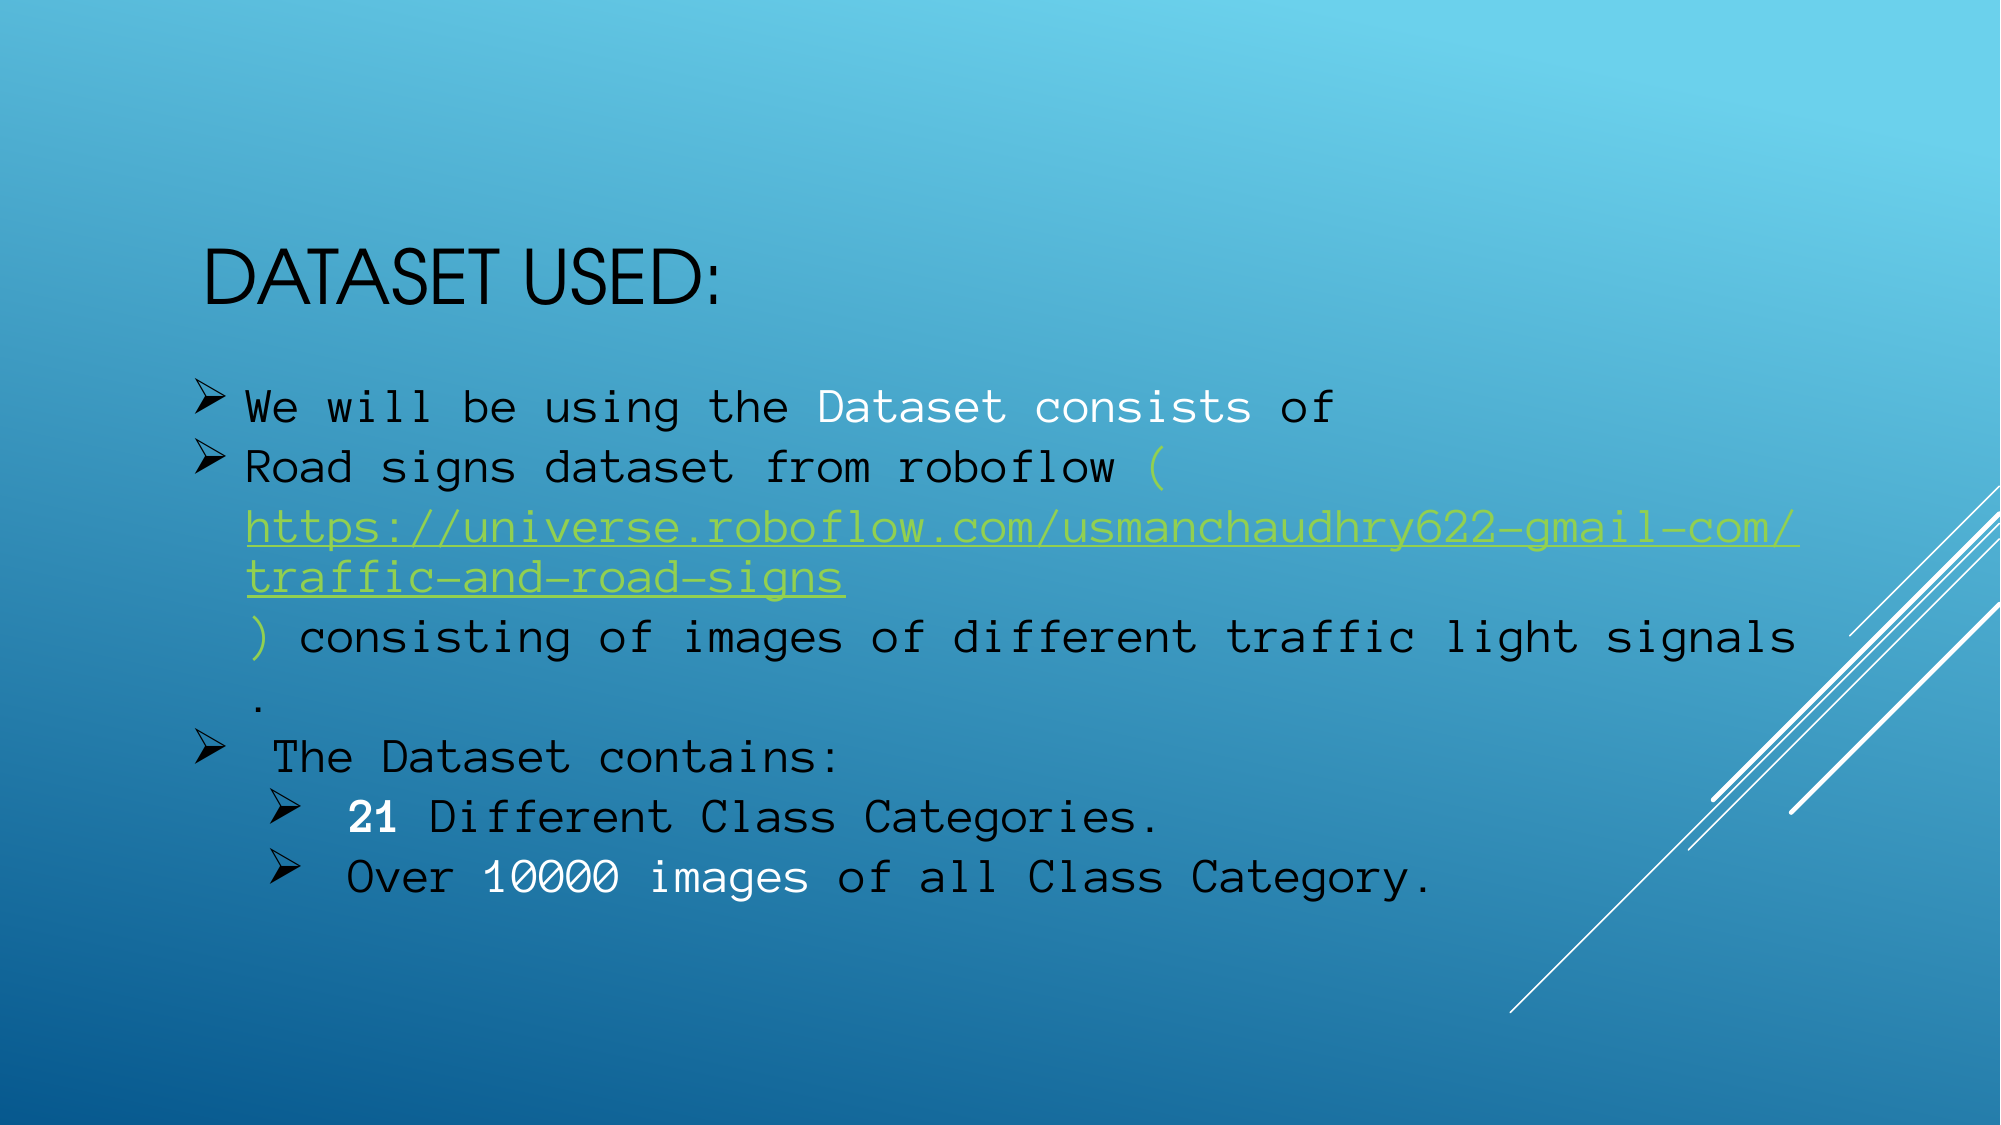

# Dataset used:
We will be using the Dataset consists of
Road signs dataset from roboflow (https://universe.roboflow.com/usmanchaudhry622-gmail-com/traffic-and-road-signs) consisting of images of different traffic light signals .
 The Dataset contains:
 21 Different Class Categories.
 Over 10000 images of all Class Category.